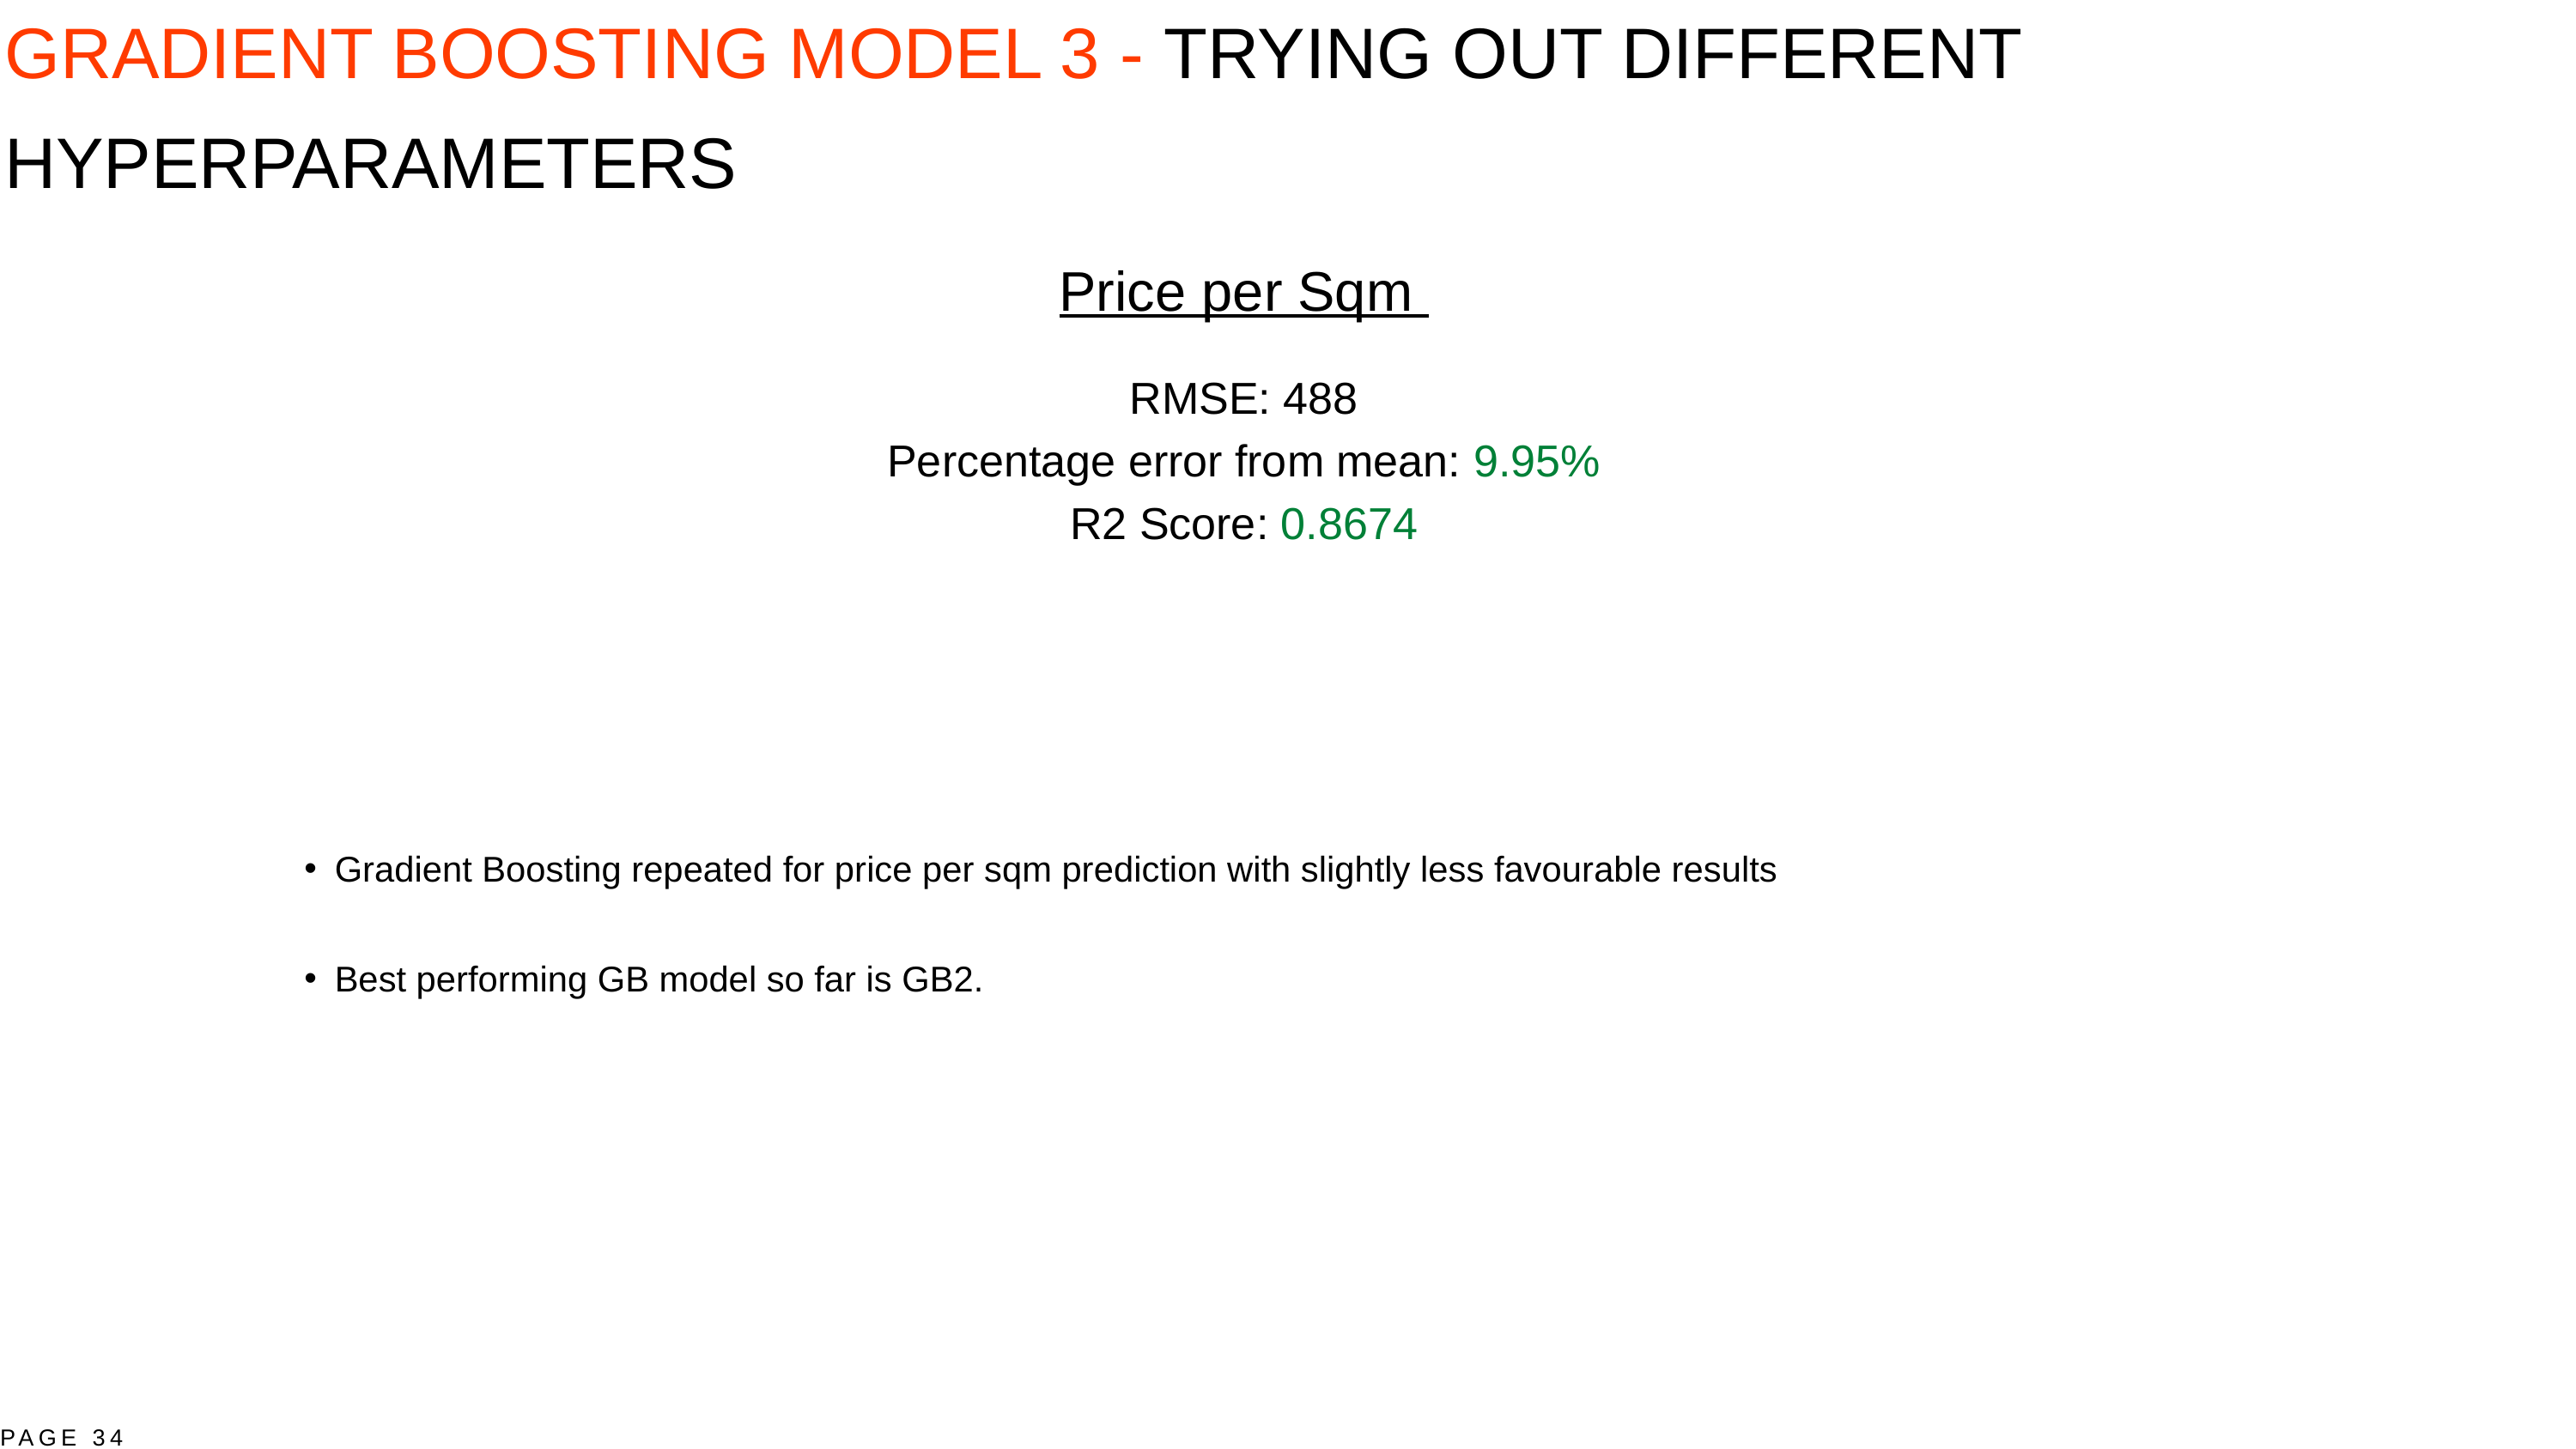

GRADIENT BOOSTING MODEL 3 - TRYING OUT DIFFERENT HYPERPARAMETERS
Price per Sqm
RMSE: 488
Percentage error from mean: 9.95%
R2 Score: 0.8674

Gradient Boosting repeated for price per sqm prediction with slightly less favourable results

Best performing GB model so far is GB2.

PAGE 34